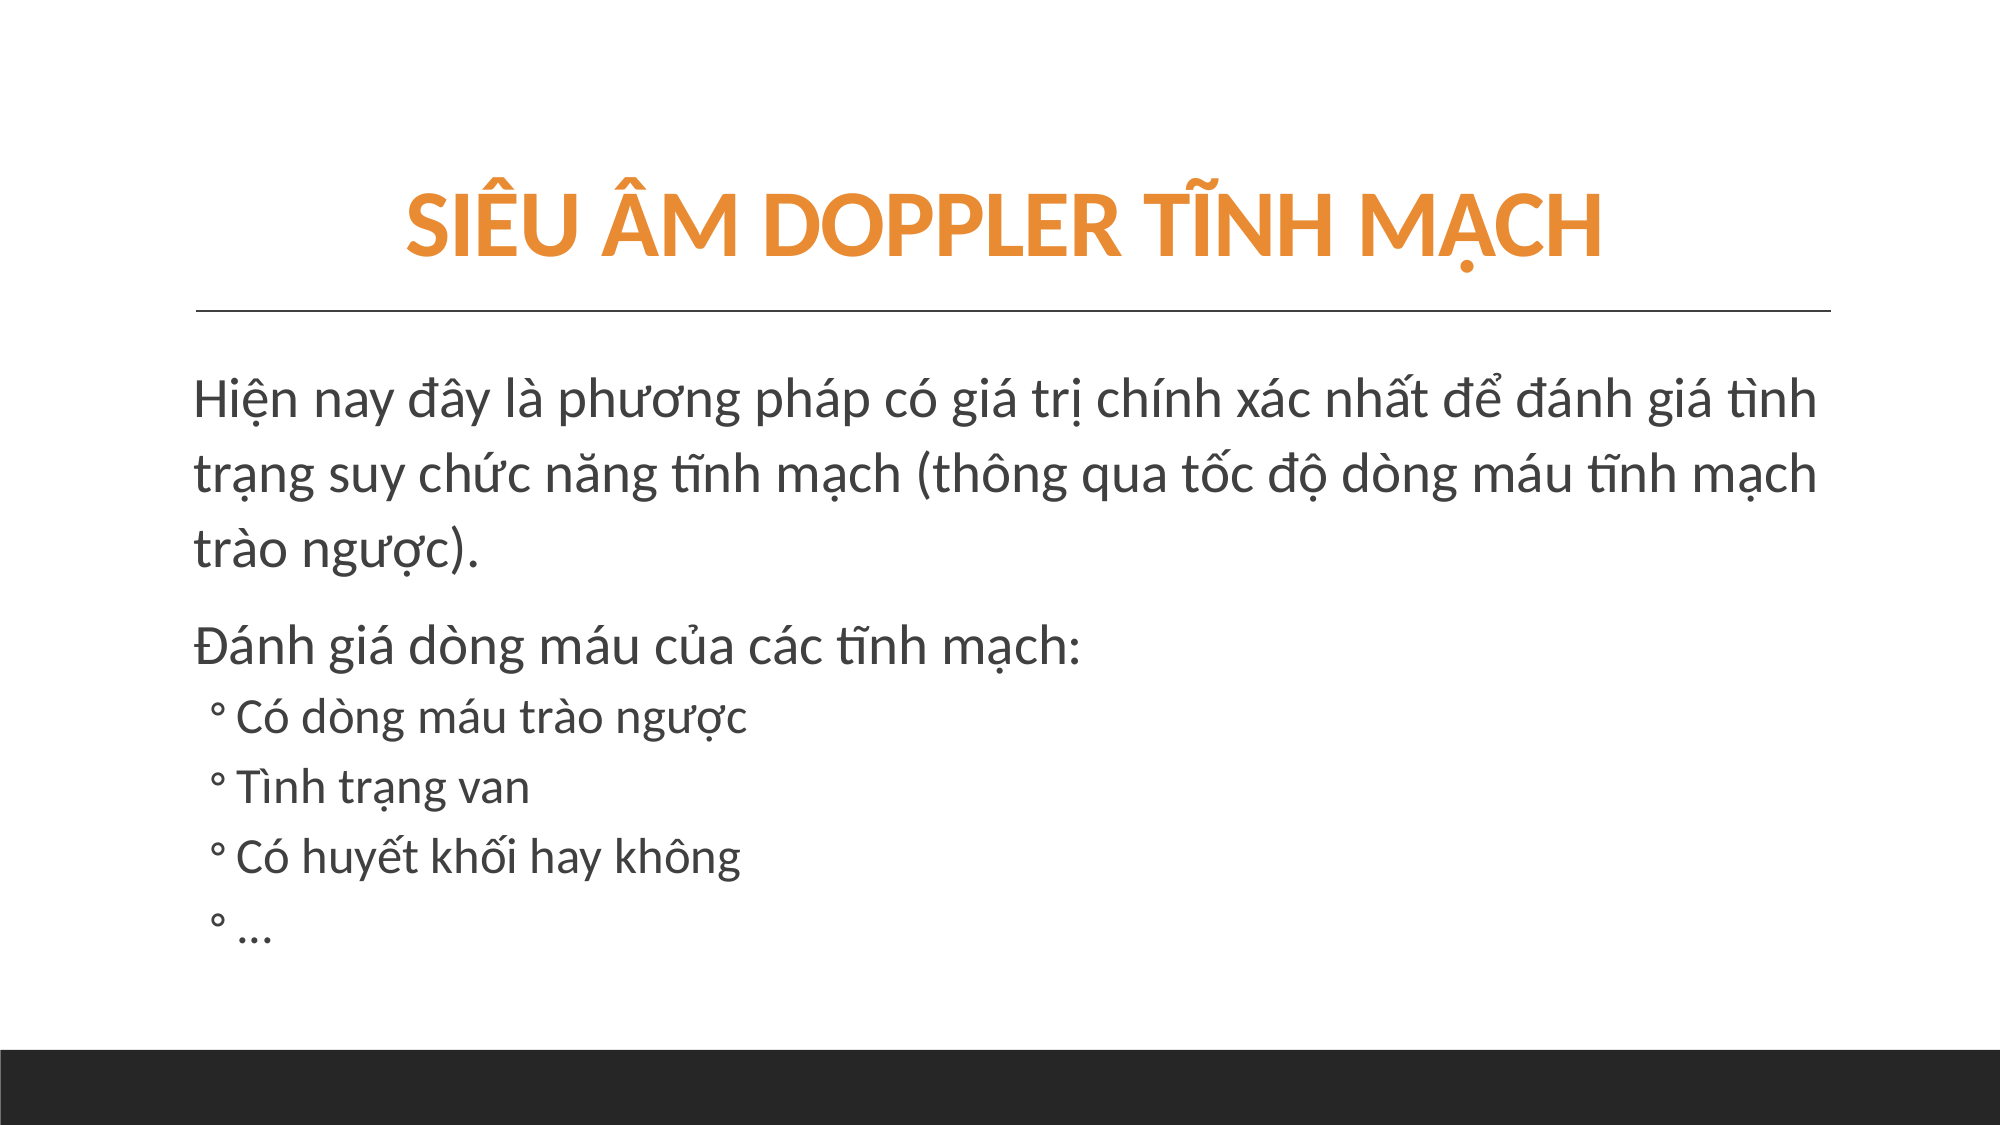

# SIÊU ÂM DOPPLER TĨNH MẠCH
Hiện nay đây là phương pháp có giá trị chính xác nhất để đánh giá tình trạng suy chức năng tĩnh mạch (thông qua tốc độ dòng máu tĩnh mạch trào ngược).
Đánh giá dòng máu của các tĩnh mạch:
Có dòng máu trào ngược
Tình trạng van
Có huyết khối hay không
...